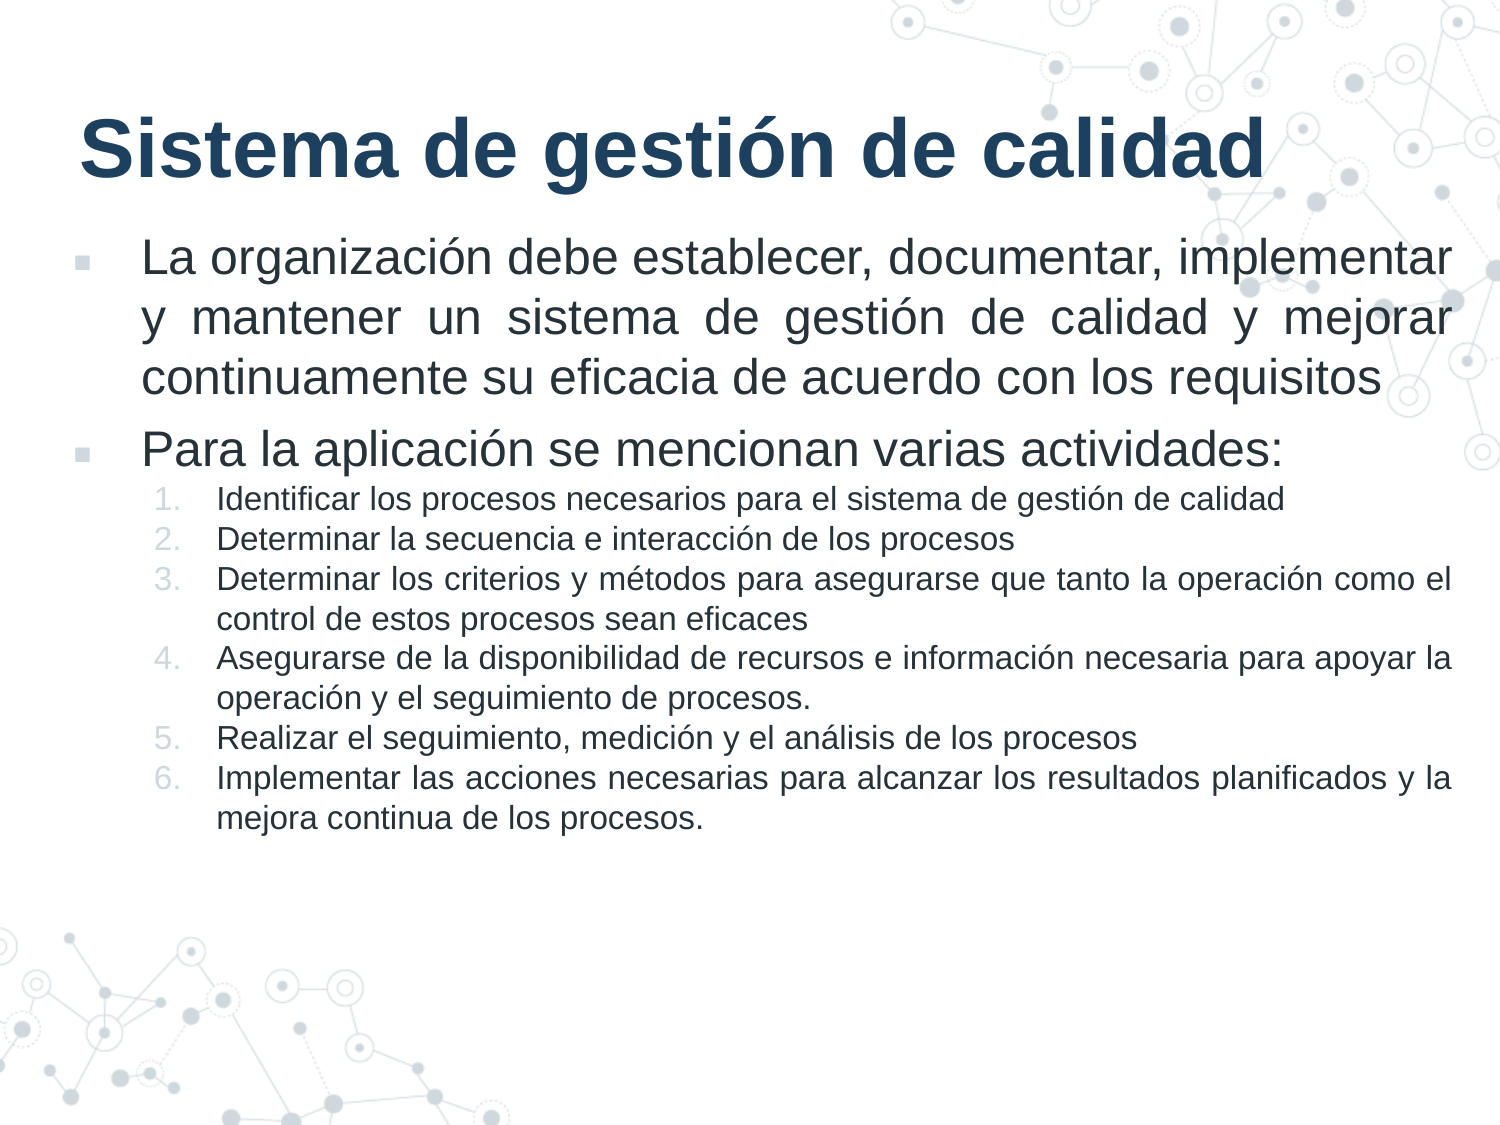

# Sistema de gestión de calidad
La organización debe establecer, documentar, implementar y mantener un sistema de gestión de calidad y mejorar continuamente su eficacia de acuerdo con los requisitos
Para la aplicación se mencionan varias actividades:
Identificar los procesos necesarios para el sistema de gestión de calidad
Determinar la secuencia e interacción de los procesos
Determinar los criterios y métodos para asegurarse que tanto la operación como el control de estos procesos sean eficaces
Asegurarse de la disponibilidad de recursos e información necesaria para apoyar la operación y el seguimiento de procesos.
Realizar el seguimiento, medición y el análisis de los procesos
Implementar las acciones necesarias para alcanzar los resultados planificados y la mejora continua de los procesos.